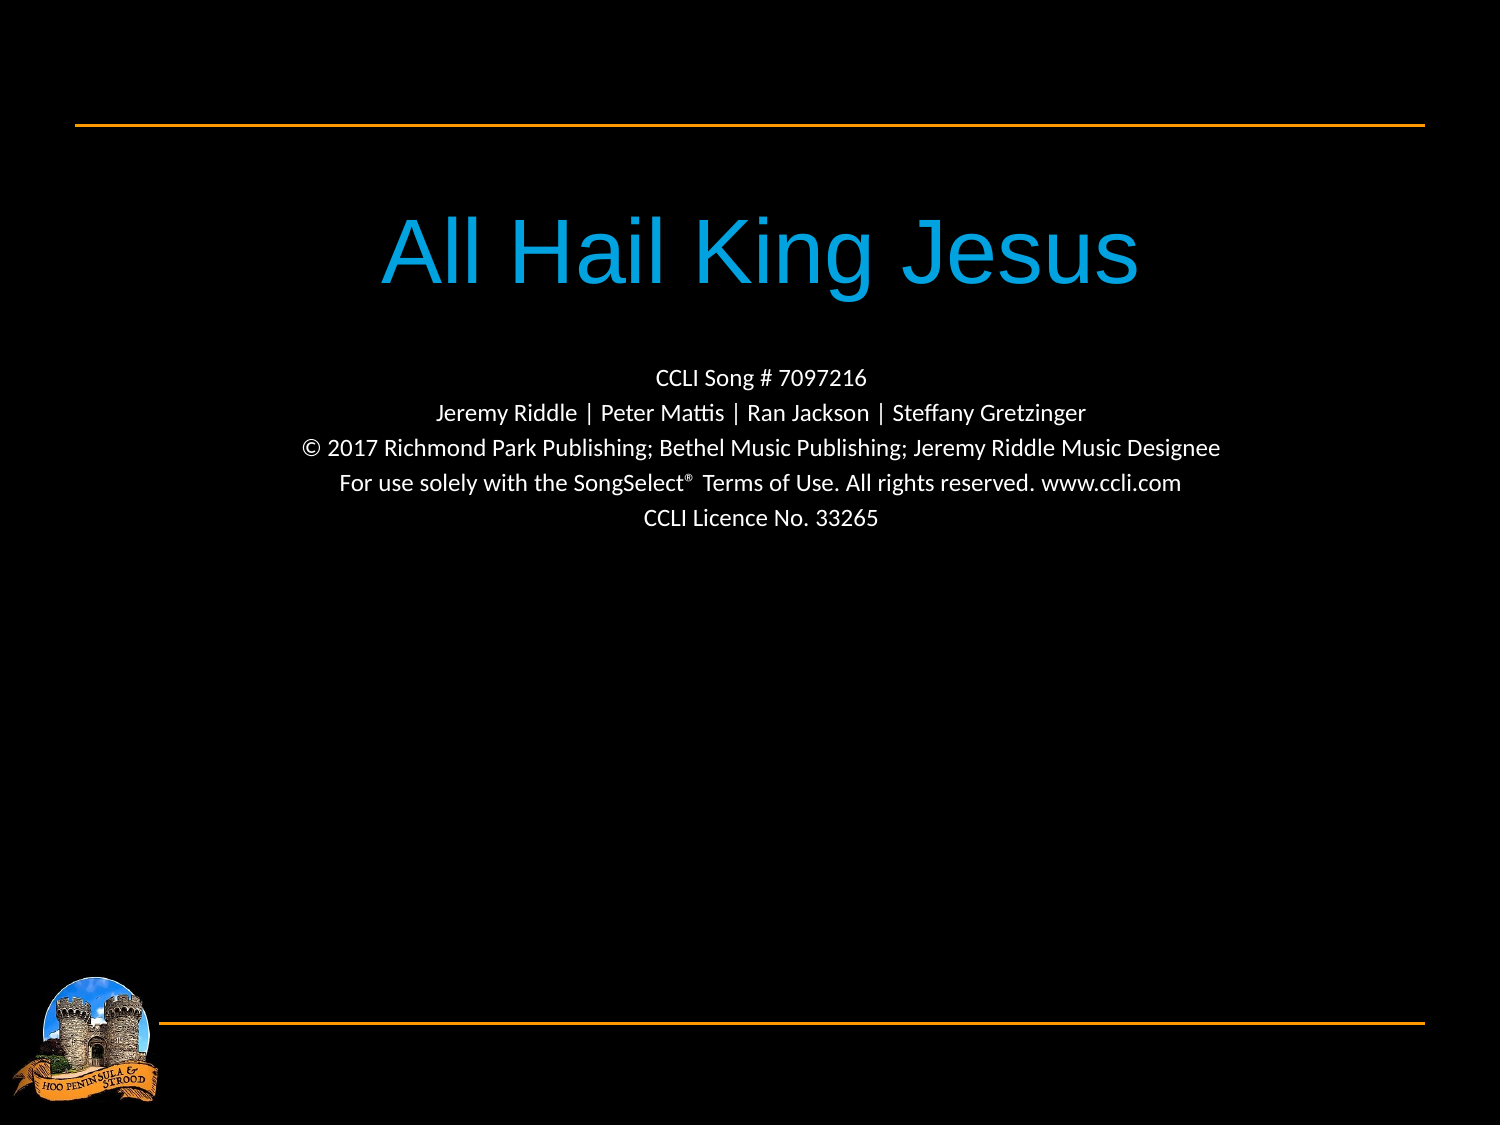

All Hail King Jesus
CCLI Song # 7097216
Jeremy Riddle | Peter Mattis | Ran Jackson | Steffany Gretzinger
© 2017 Richmond Park Publishing; Bethel Music Publishing; Jeremy Riddle Music Designee
For use solely with the SongSelect® Terms of Use. All rights reserved. www.ccli.com
CCLI Licence No. 33265